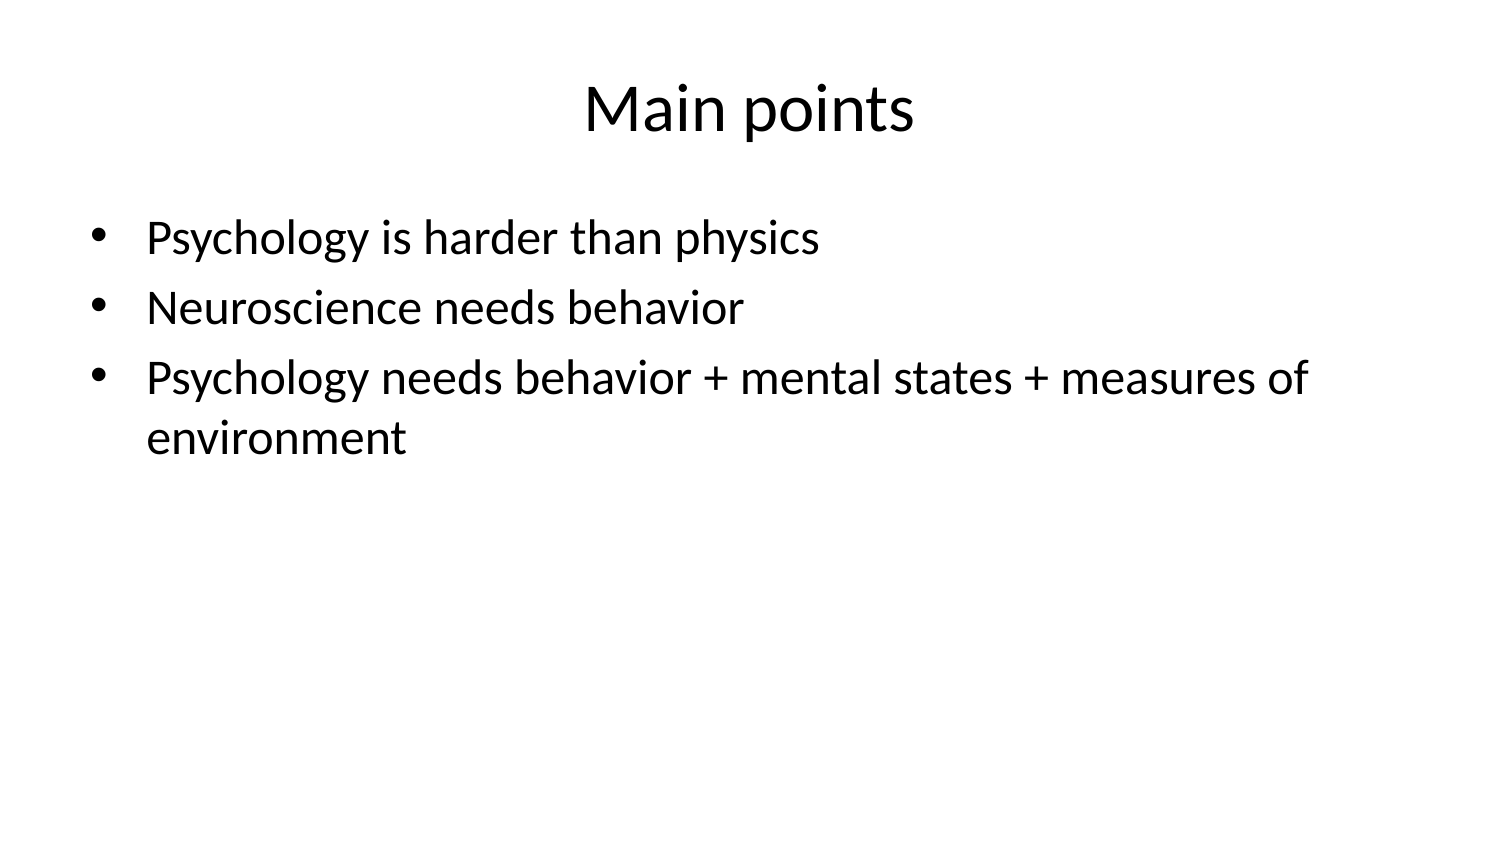

# Main points
Psychology is harder than physics
Neuroscience needs behavior
Psychology needs behavior + mental states + measures of environment